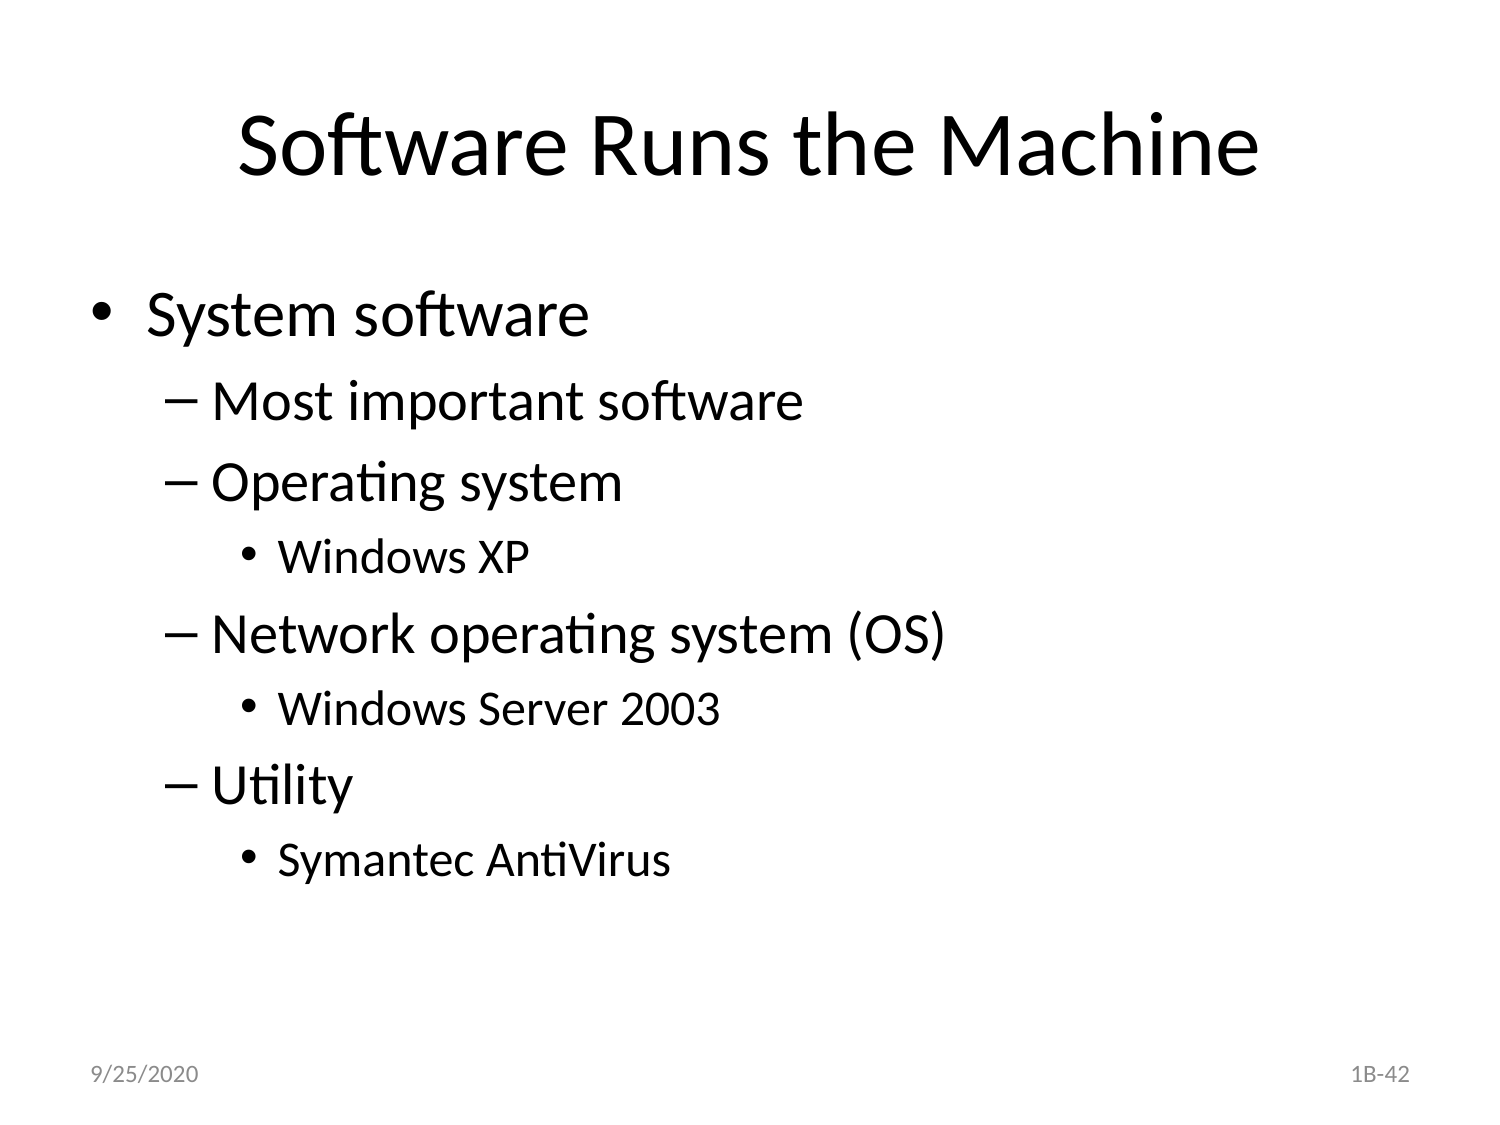

# Software Runs the Machine
System software
Most important software
Operating system
Windows XP
Network operating system (OS)
Windows Server 2003
Utility
Symantec AntiVirus
1B-42
9/25/2020